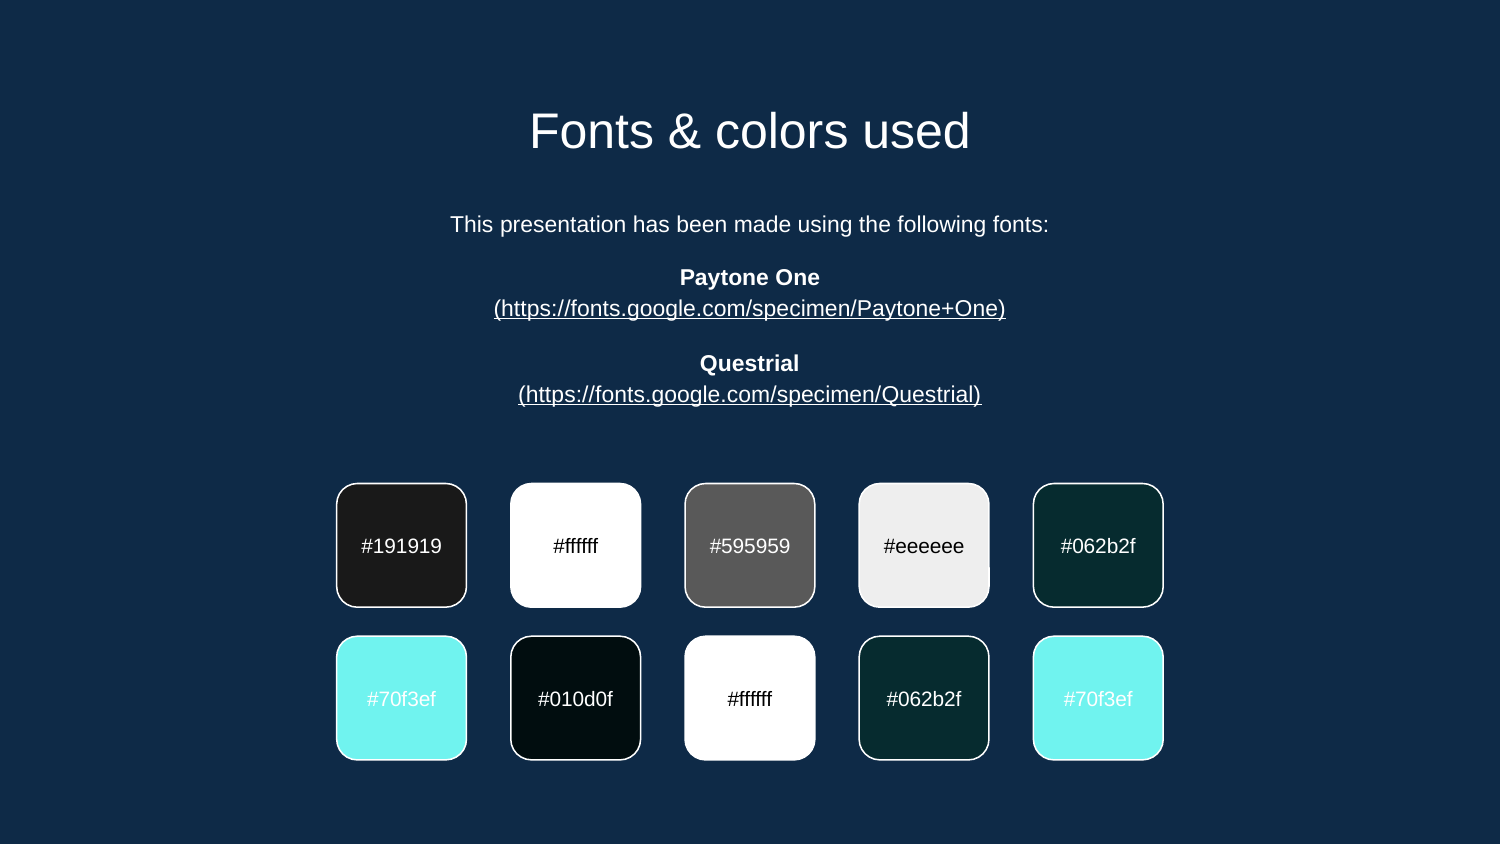

Fonts & colors used
This presentation has been made using the following fonts:
Paytone One
(https://fonts.google.com/specimen/Paytone+One)

Questrial
(https://fonts.google.com/specimen/Questrial)

#191919
#ffffff
#595959
#eeeeee
#062b2f

#70f3ef
#010d0f
#ffffff
#062b2f
#70f3ef